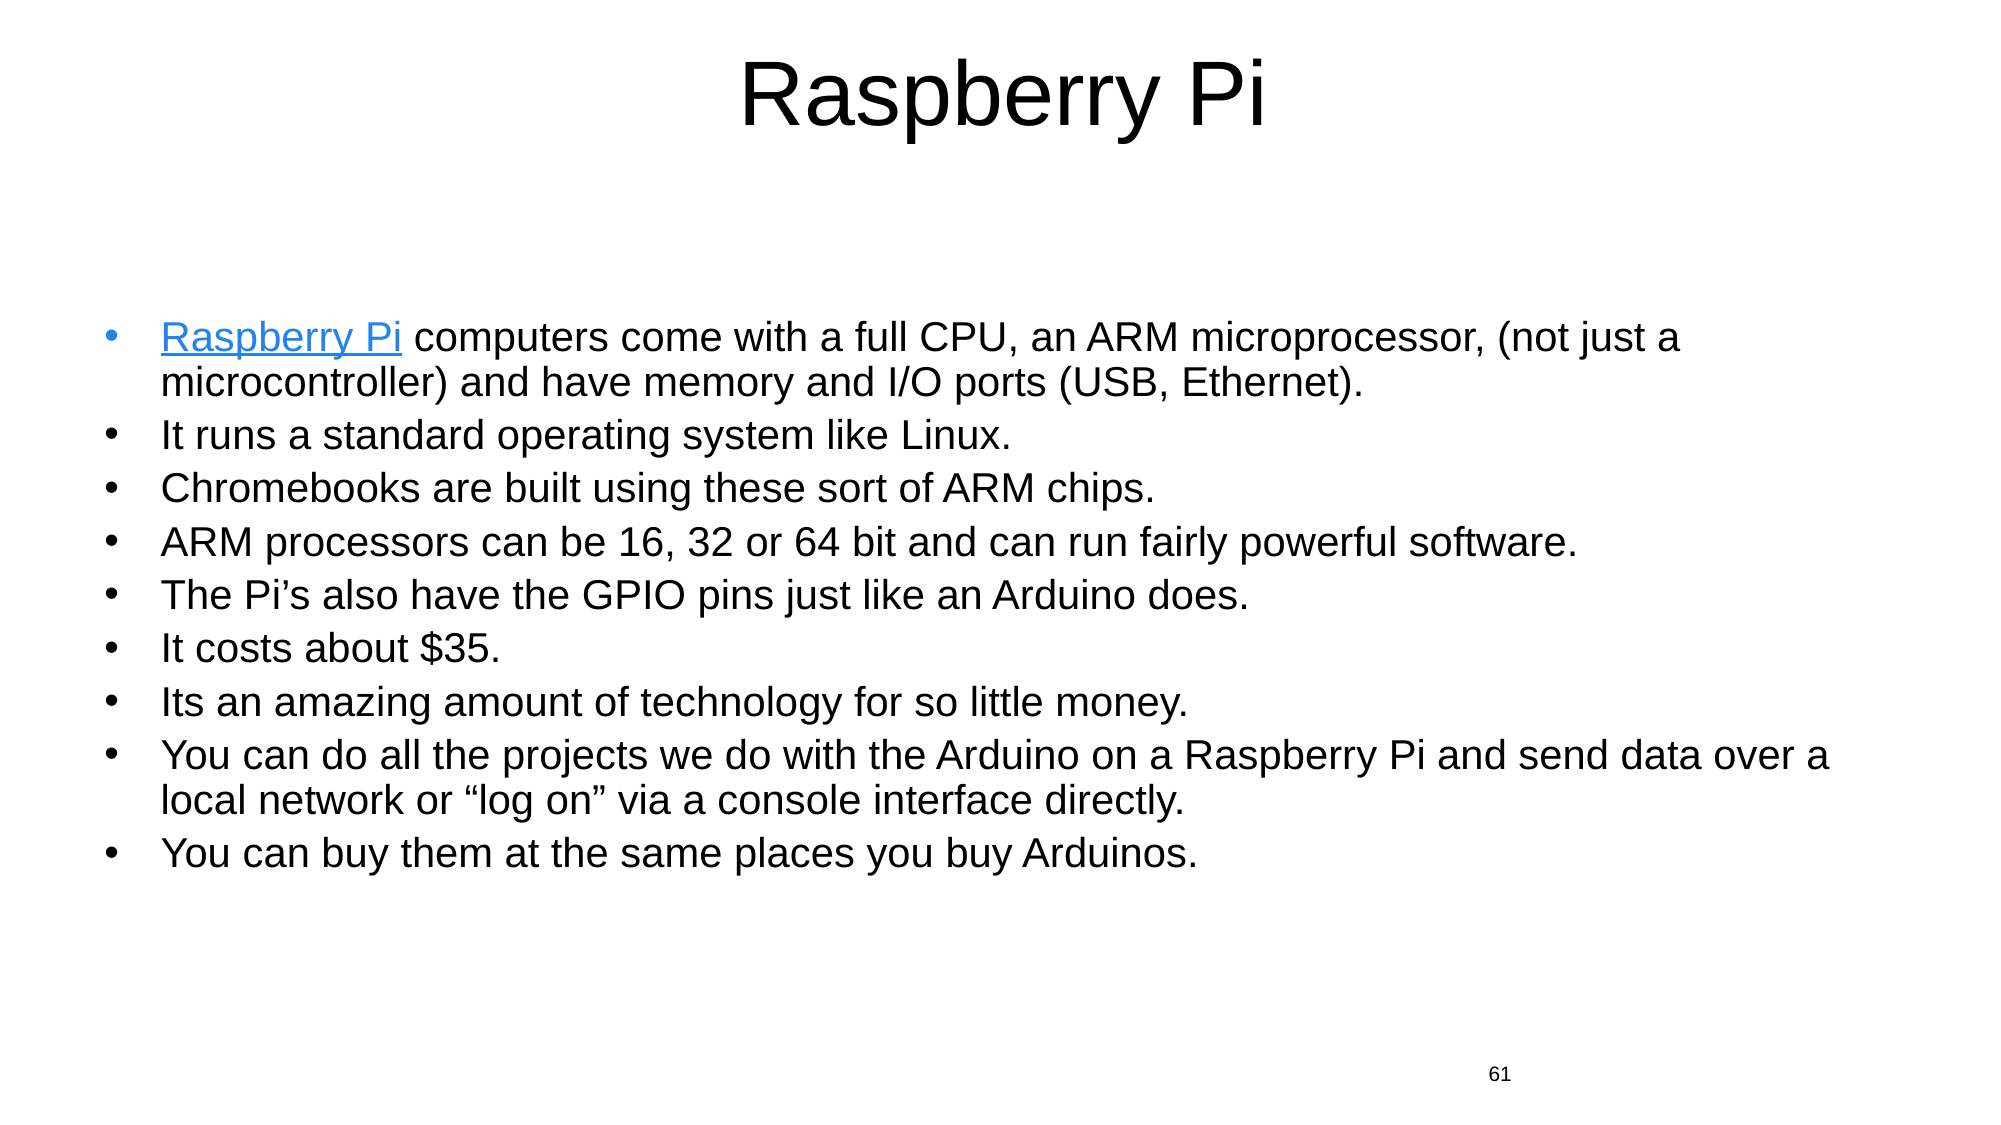

# Raspberry Pi
Raspberry Pi computers come with a full CPU, an ARM microprocessor, (not just a microcontroller) and have memory and I/O ports (USB, Ethernet).
It runs a standard operating system like Linux.
Chromebooks are built using these sort of ARM chips.
ARM processors can be 16, 32 or 64 bit and can run fairly powerful software.
The Pi’s also have the GPIO pins just like an Arduino does.
It costs about $35.
Its an amazing amount of technology for so little money.
You can do all the projects we do with the Arduino on a Raspberry Pi and send data over a local network or “log on” via a console interface directly.
You can buy them at the same places you buy Arduinos.
61